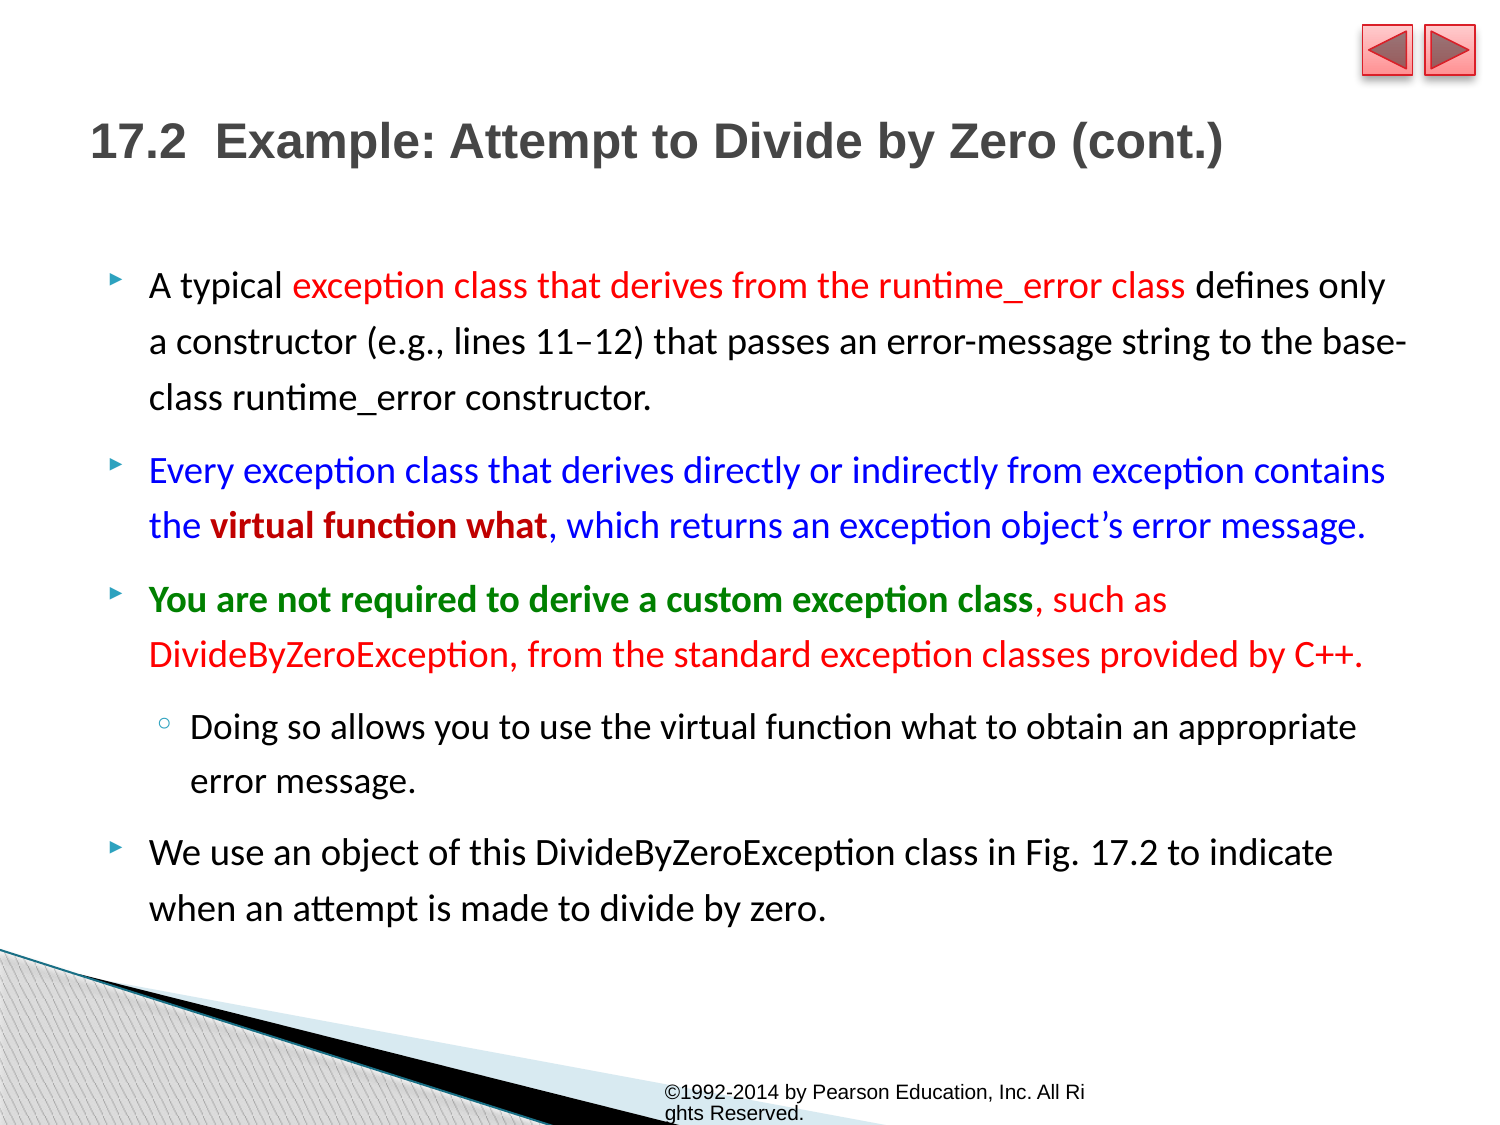

# 17.2  Example: Attempt to Divide by Zero (cont.)
A typical exception class that derives from the runtime_error class defines only a constructor (e.g., lines 11–12) that passes an error-message string to the base-class runtime_error constructor.
Every exception class that derives directly or indirectly from exception contains the virtual function what, which returns an exception object’s error message.
You are not required to derive a custom exception class, such as DivideByZeroException, from the standard exception classes provided by C++.
Doing so allows you to use the virtual function what to obtain an appropriate error message.
We use an object of this DivideByZeroException class in Fig. 17.2 to indicate when an attempt is made to divide by zero.
©1992-2014 by Pearson Education, Inc. All Rights Reserved.